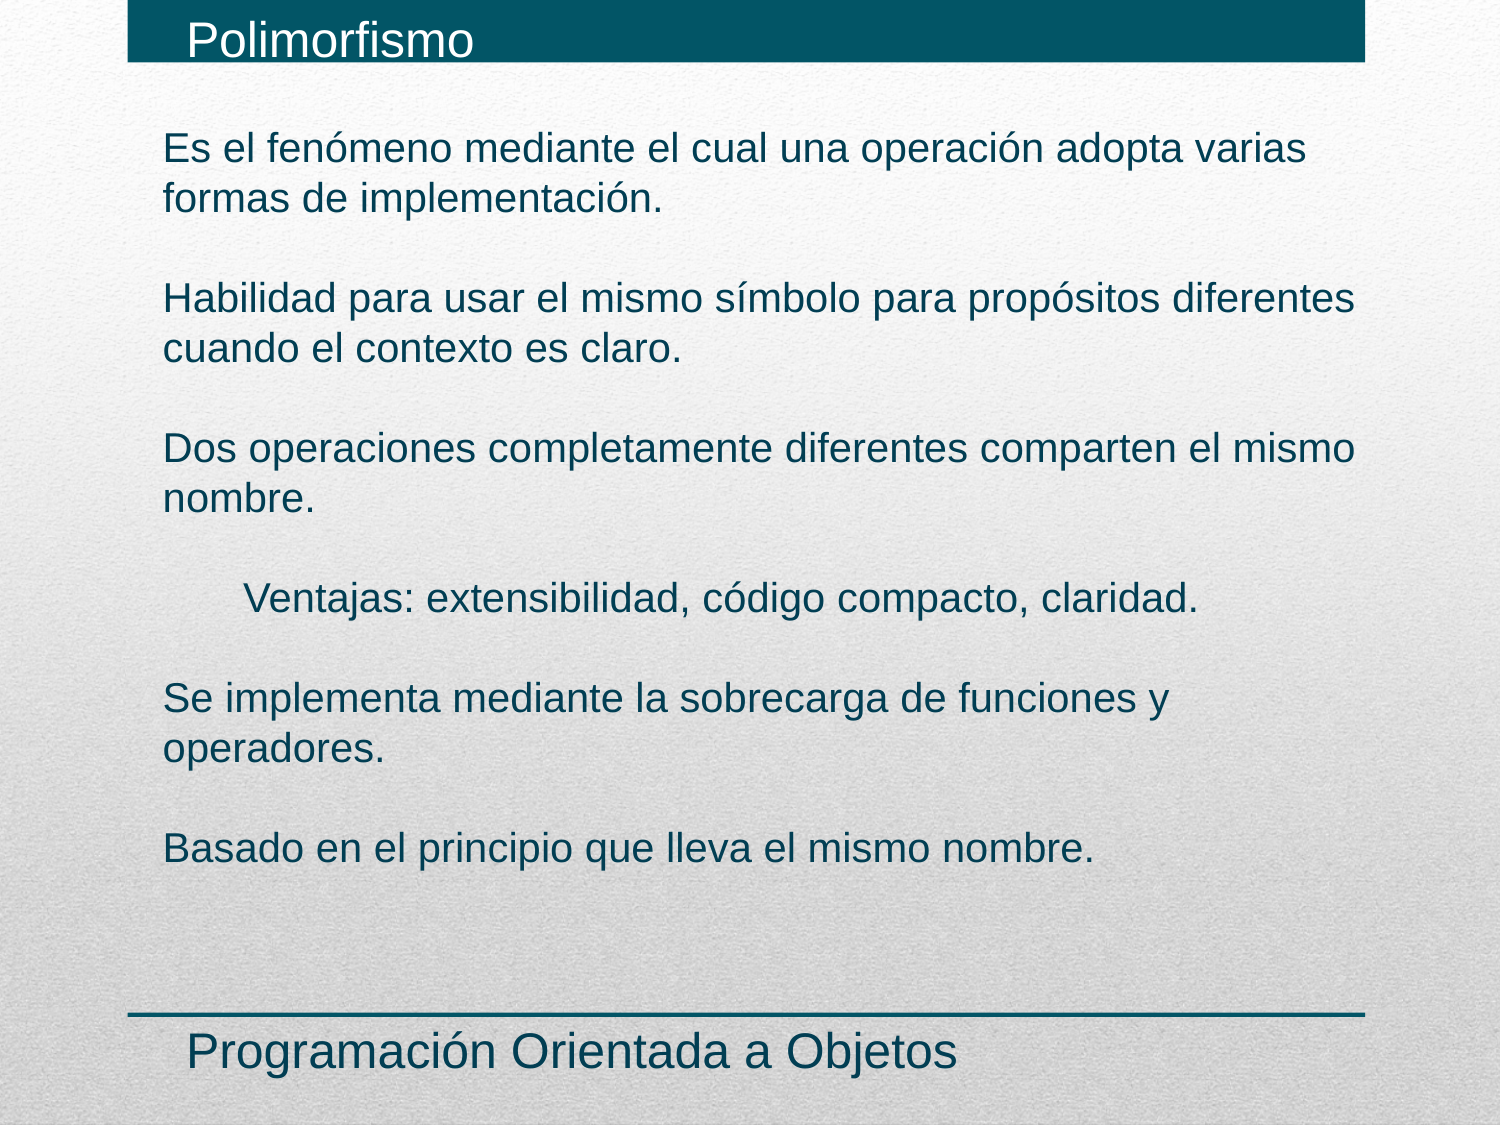

Polimorfismo
Es el fenómeno mediante el cual una operación adopta varias formas de implementación.

Habilidad para usar el mismo símbolo para propósitos diferentes cuando el contexto es claro.

Dos operaciones completamente diferentes comparten el mismo nombre.

       Ventajas: extensibilidad, código compacto, claridad.

Se implementa mediante la sobrecarga de funciones y operadores.

Basado en el principio que lleva el mismo nombre.

Programación Orientada a Objetos